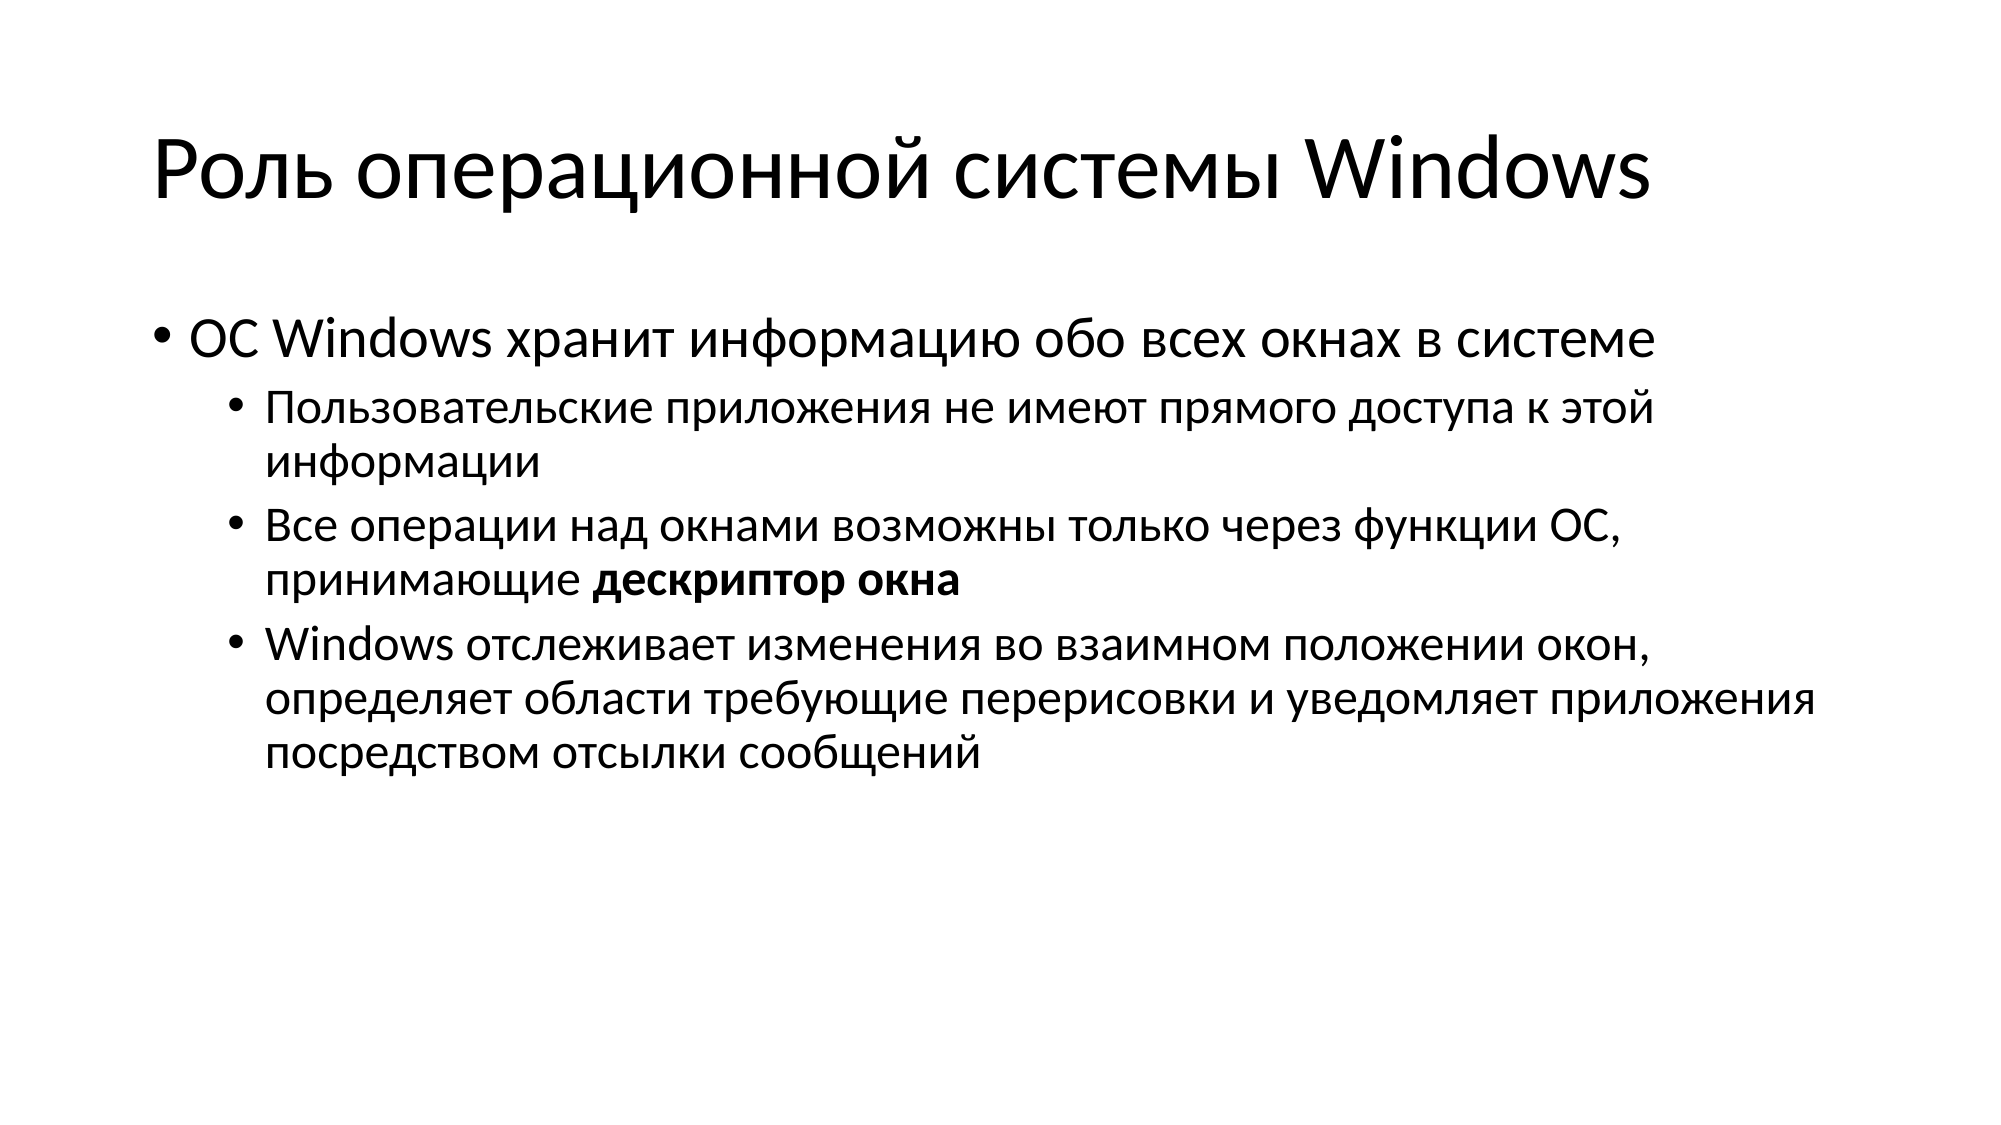

# Роль операционной системы Windows
ОС Windows хранит информацию обо всех окнах в системе
Пользовательские приложения не имеют прямого доступа к этой информации
Все операции над окнами возможны только через функции ОС, принимающие дескриптор окна
Windows отслеживает изменения во взаимном положении окон, определяет области требующие перерисовки и уведомляет приложения посредством отсылки сообщений